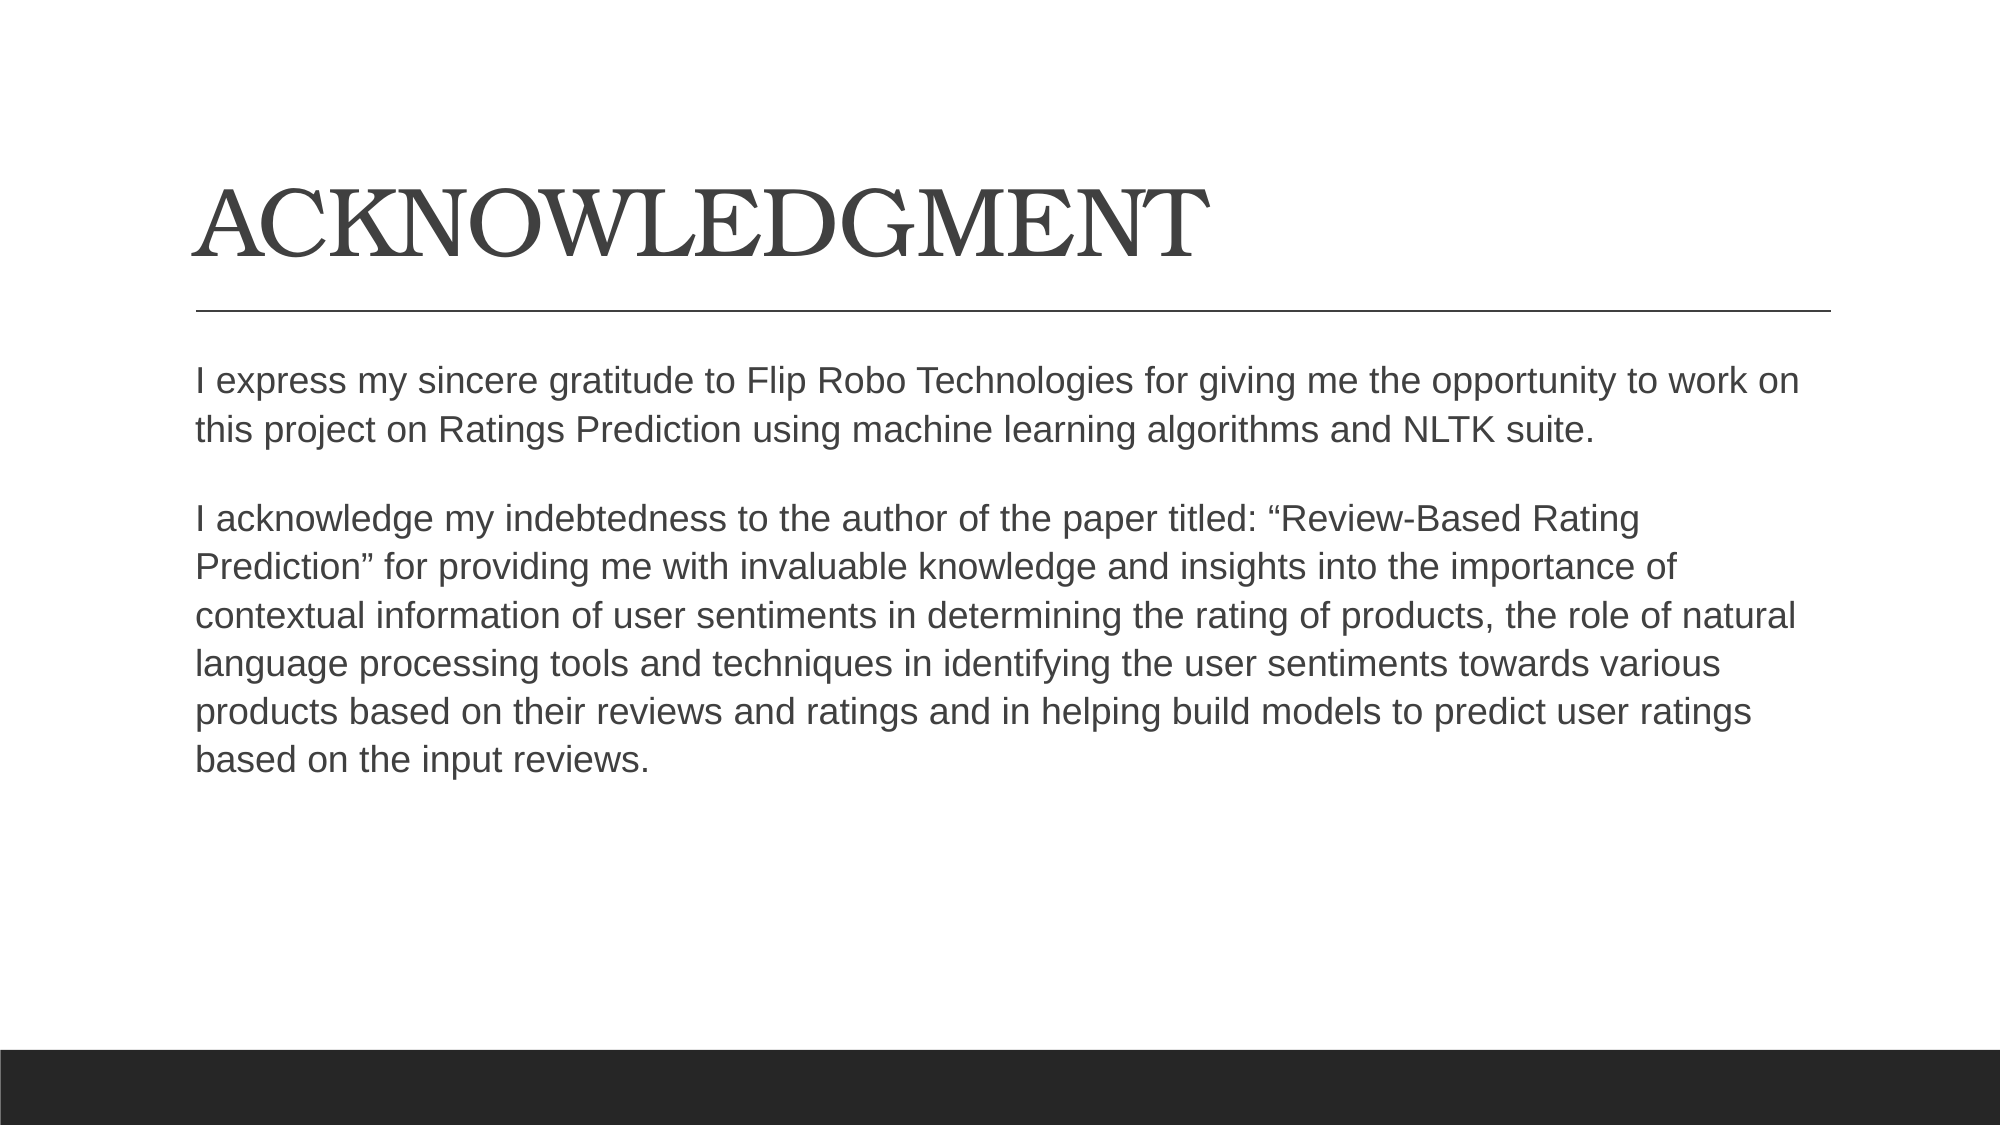

# ACKNOWLEDGMENT
I express my sincere gratitude to Flip Robo Technologies for giving me the opportunity to work on this project on Ratings Prediction using machine learning algorithms and NLTK suite.
I acknowledge my indebtedness to the author of the paper titled: “Review-Based Rating Prediction” for providing me with invaluable knowledge and insights into the importance of contextual information of user sentiments in determining the rating of products, the role of natural language processing tools and techniques in identifying the user sentiments towards various products based on their reviews and ratings and in helping build models to predict user ratings based on the input reviews.